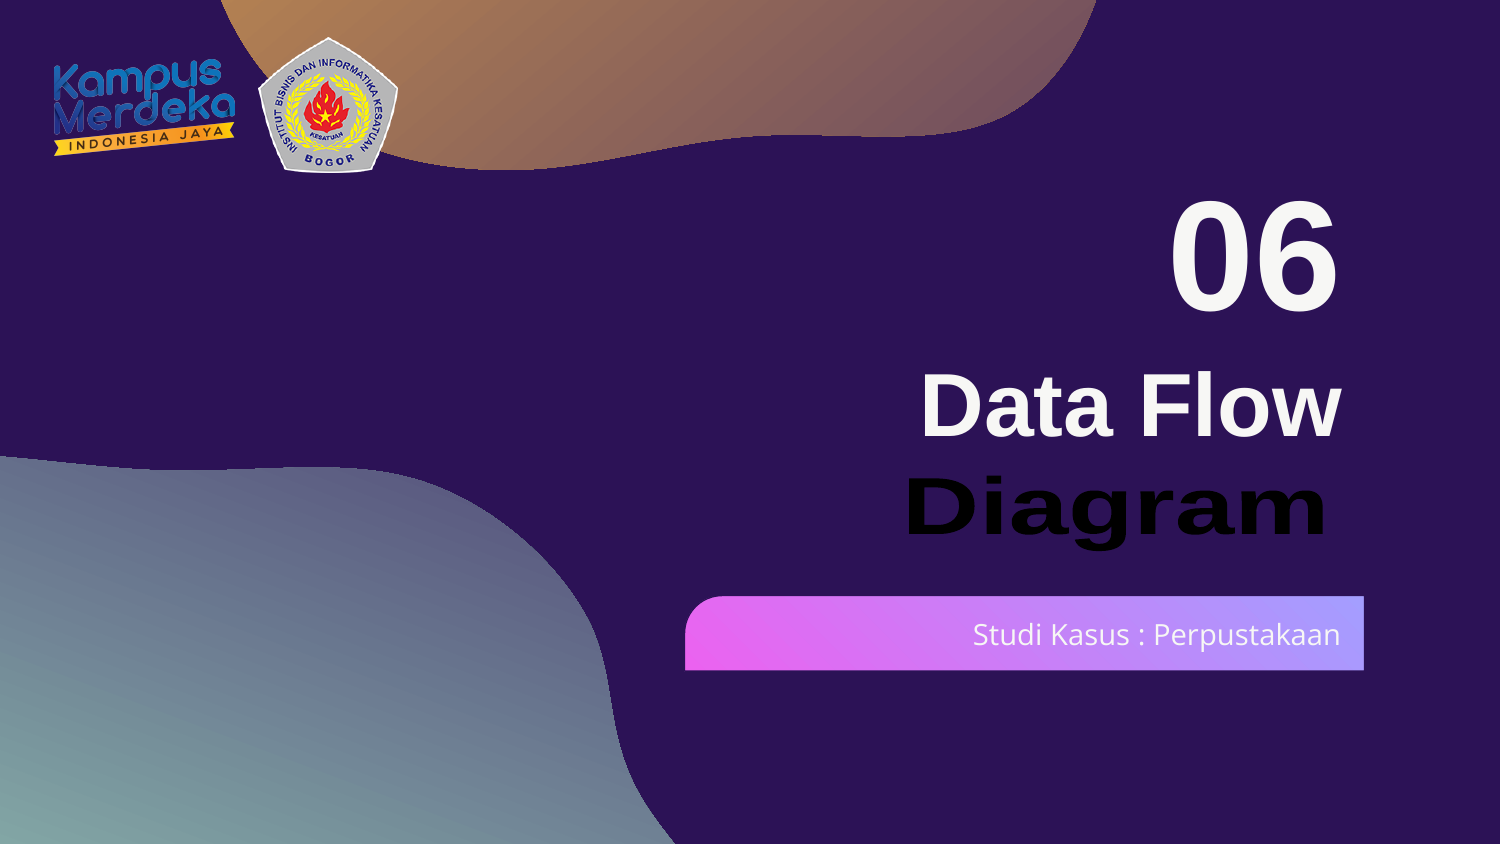

06
# Data Flow
Diagram

Studi Kasus : Perpustakaan